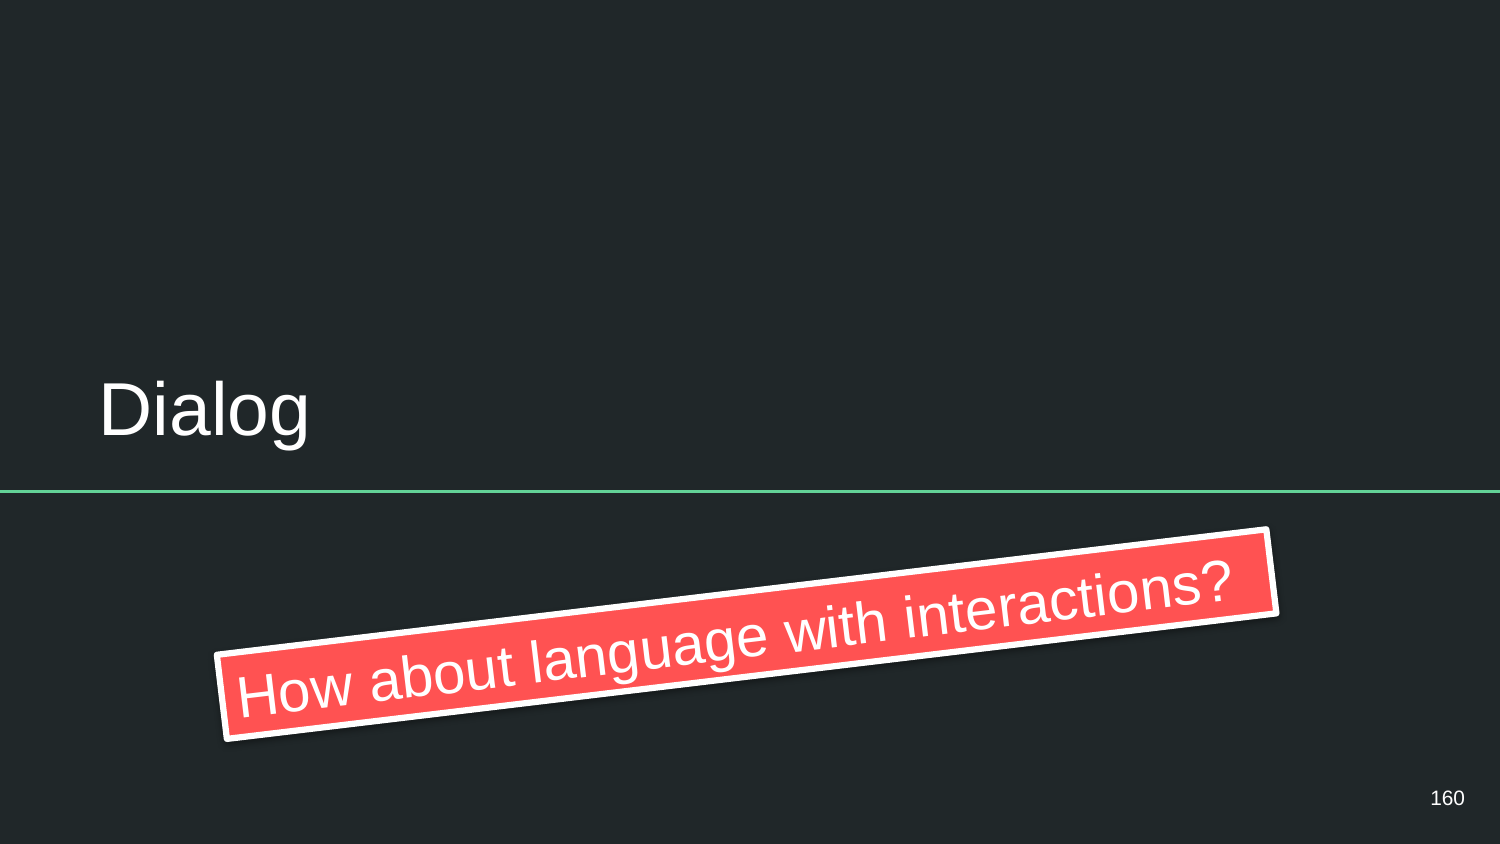

# Dialog
How about language with interactions?
160